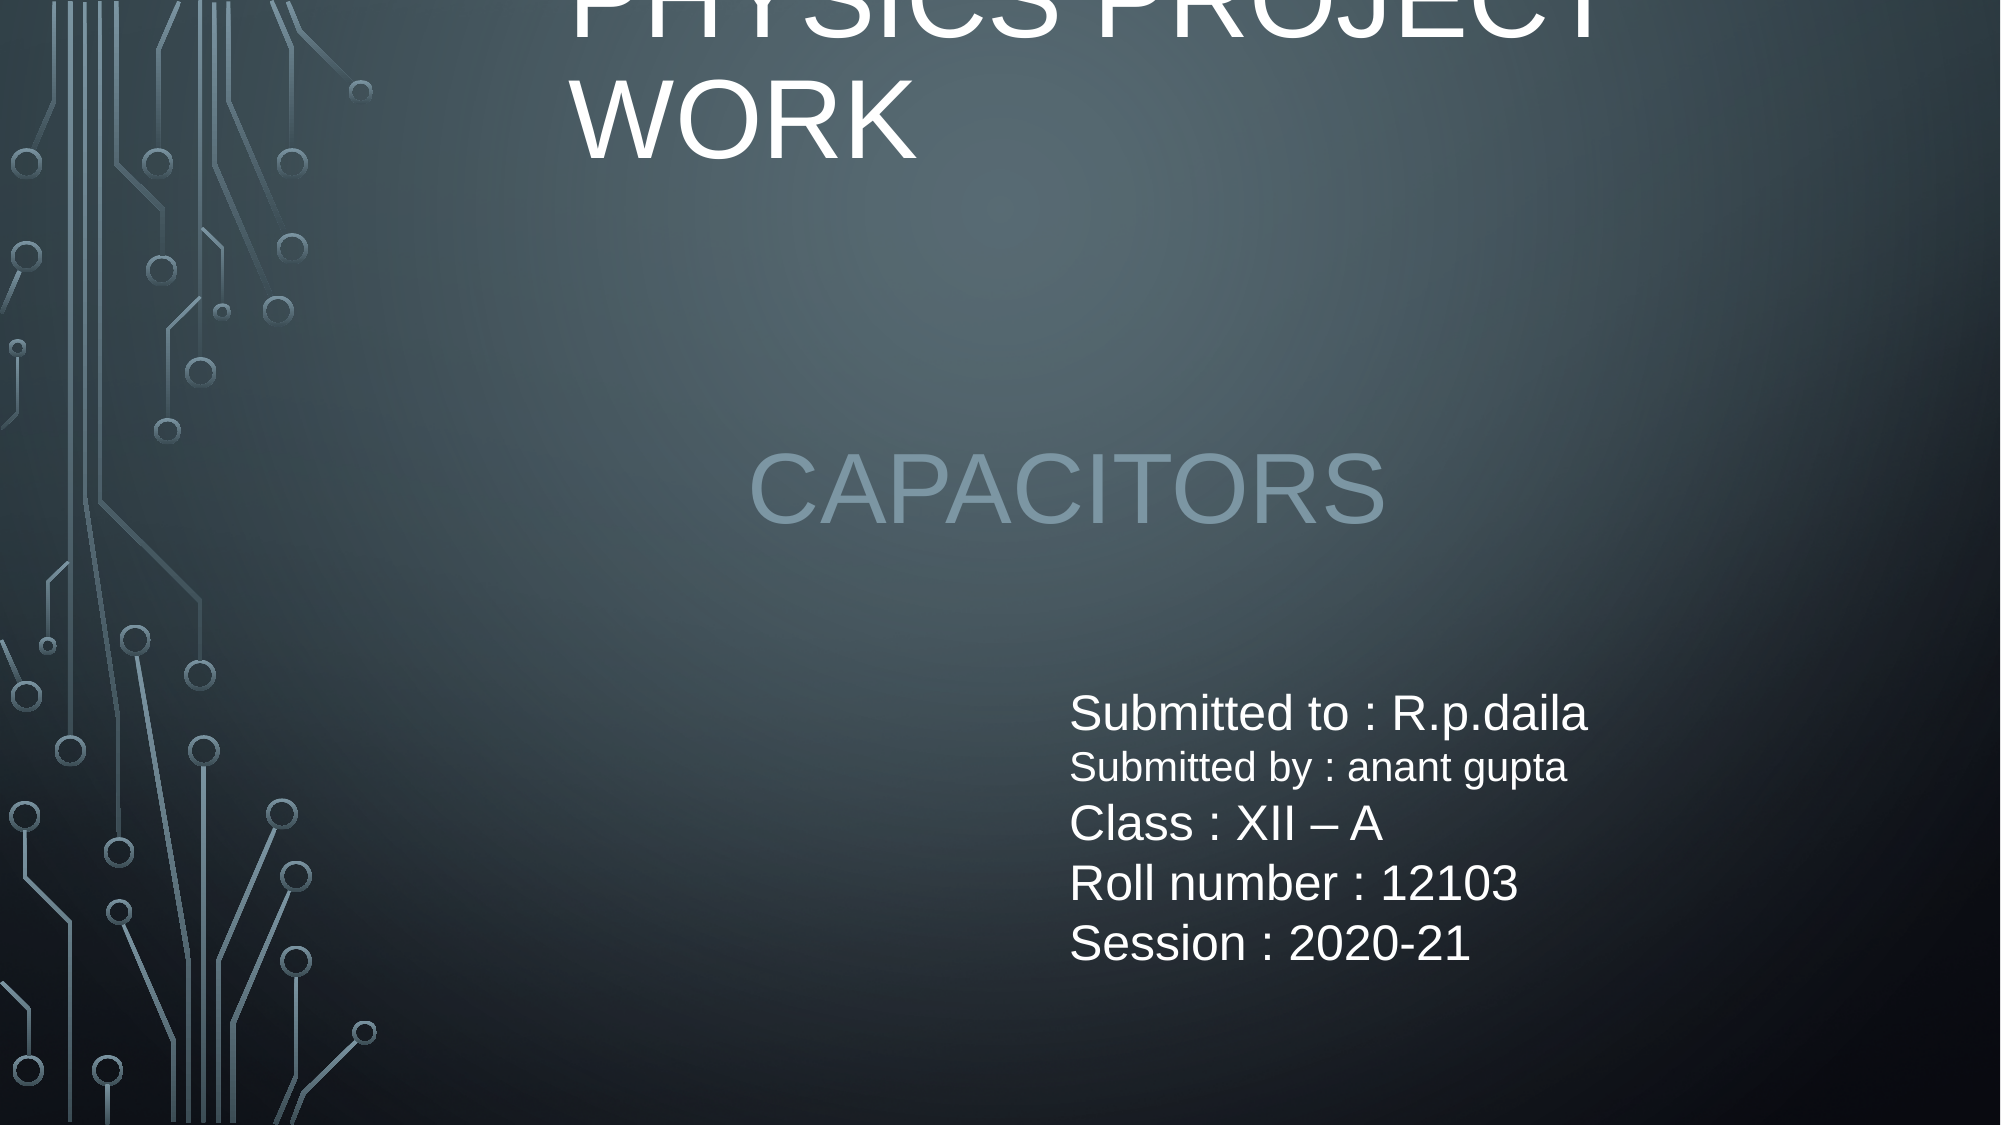

# Physics project work
 		capacitors
Submitted to : R.p.daila
Submitted by : anant gupta
Class : XII – A
Roll number : 12103
Session : 2020-21